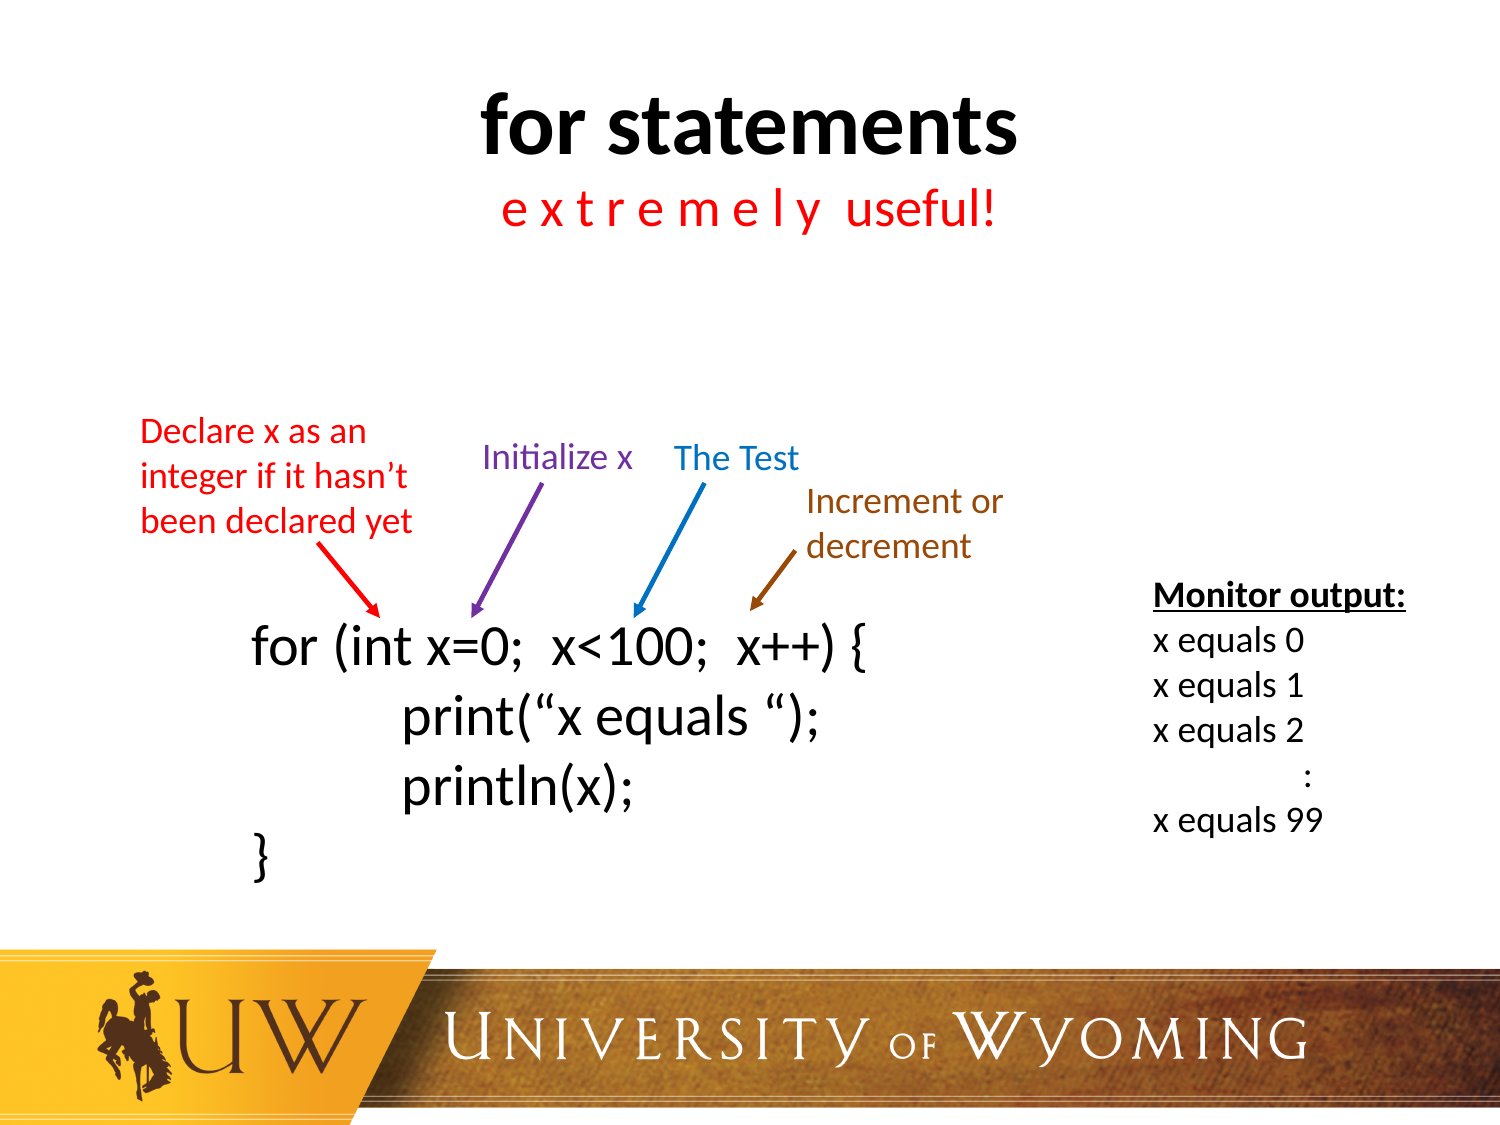

# for statements e x t r e m e l y  useful!
Declare x as an integer if it hasn’t been declared yet
Initialize x
The Test
Increment or decrement

Monitor output:
x equals 0
x equals 1
x equals 2
	:
x equals 99
for (int x=0;  x<100;  x++) {
	print(“x equals “);
	println(x);
}